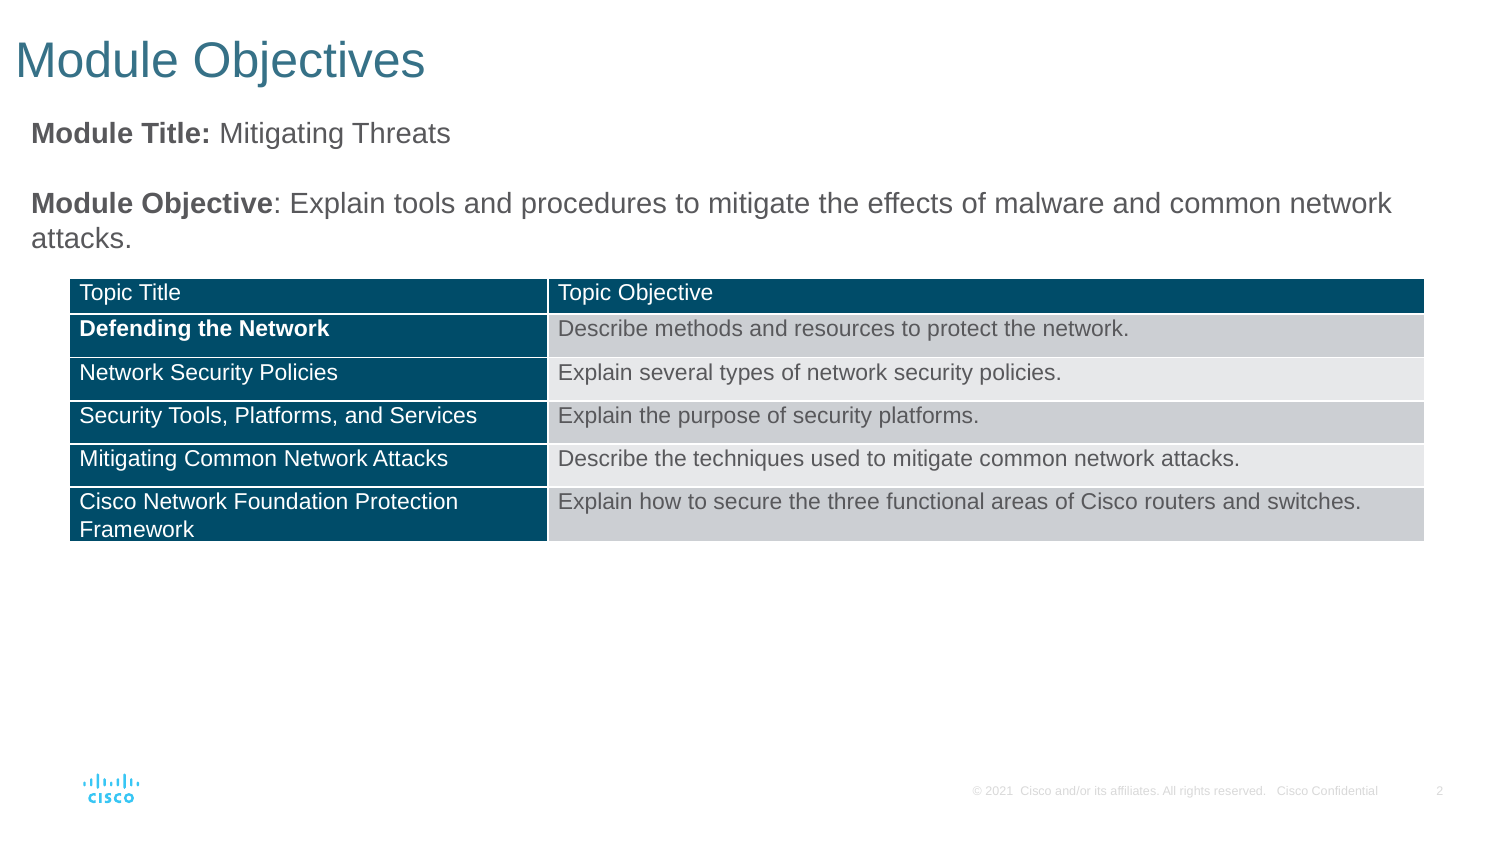

# Module Objectives
Module Title: Mitigating Threats

Module Objective: Explain tools and procedures to mitigate the effects of malware and common network attacks.

| Topic Title | Topic Objective |
| --- | --- |
| Defending the Network | Describe methods and resources to protect the network. |
| Network Security Policies | Explain several types of network security policies. |
| Security Tools, Platforms, and Services | Explain the purpose of security platforms. |
| Mitigating Common Network Attacks | Describe the techniques used to mitigate common network attacks. |
| Cisco Network Foundation Protection Framework | Explain how to secure the three functional areas of Cisco routers and switches. |